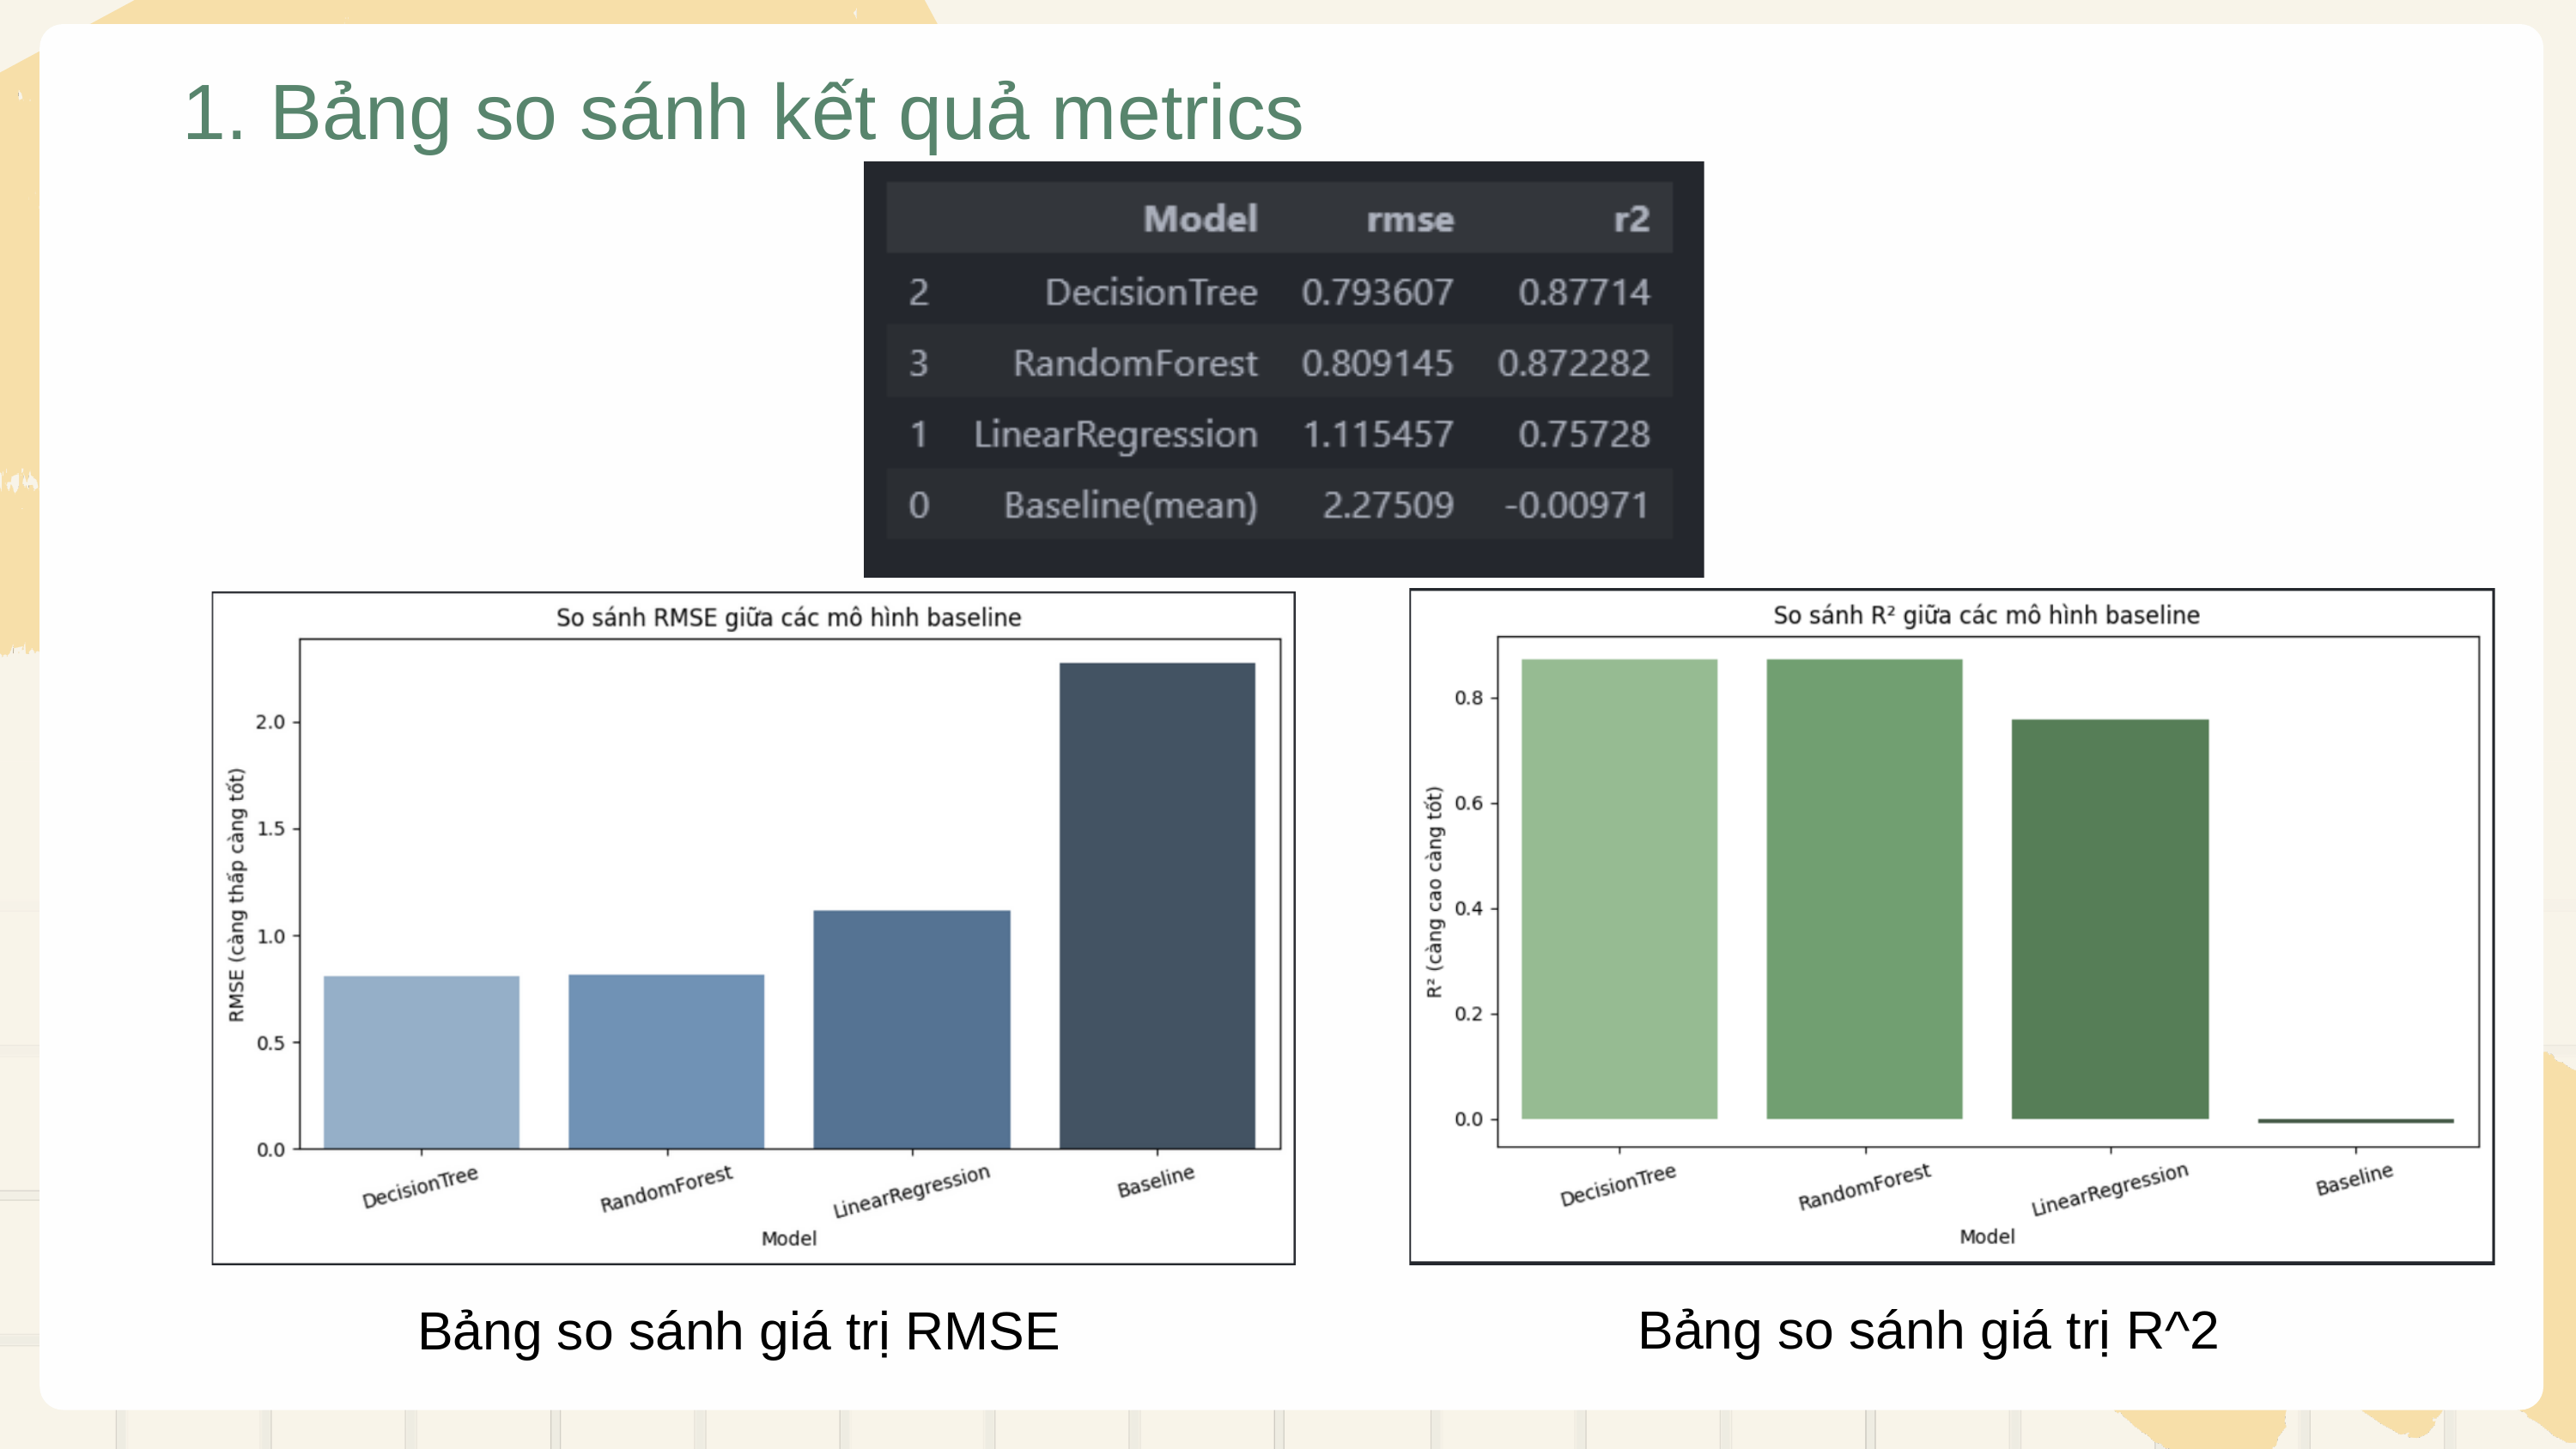

1. Bảng so sánh kết quả metrics

Bảng so sánh giá trị R^2
Bảng so sánh giá trị RMSE